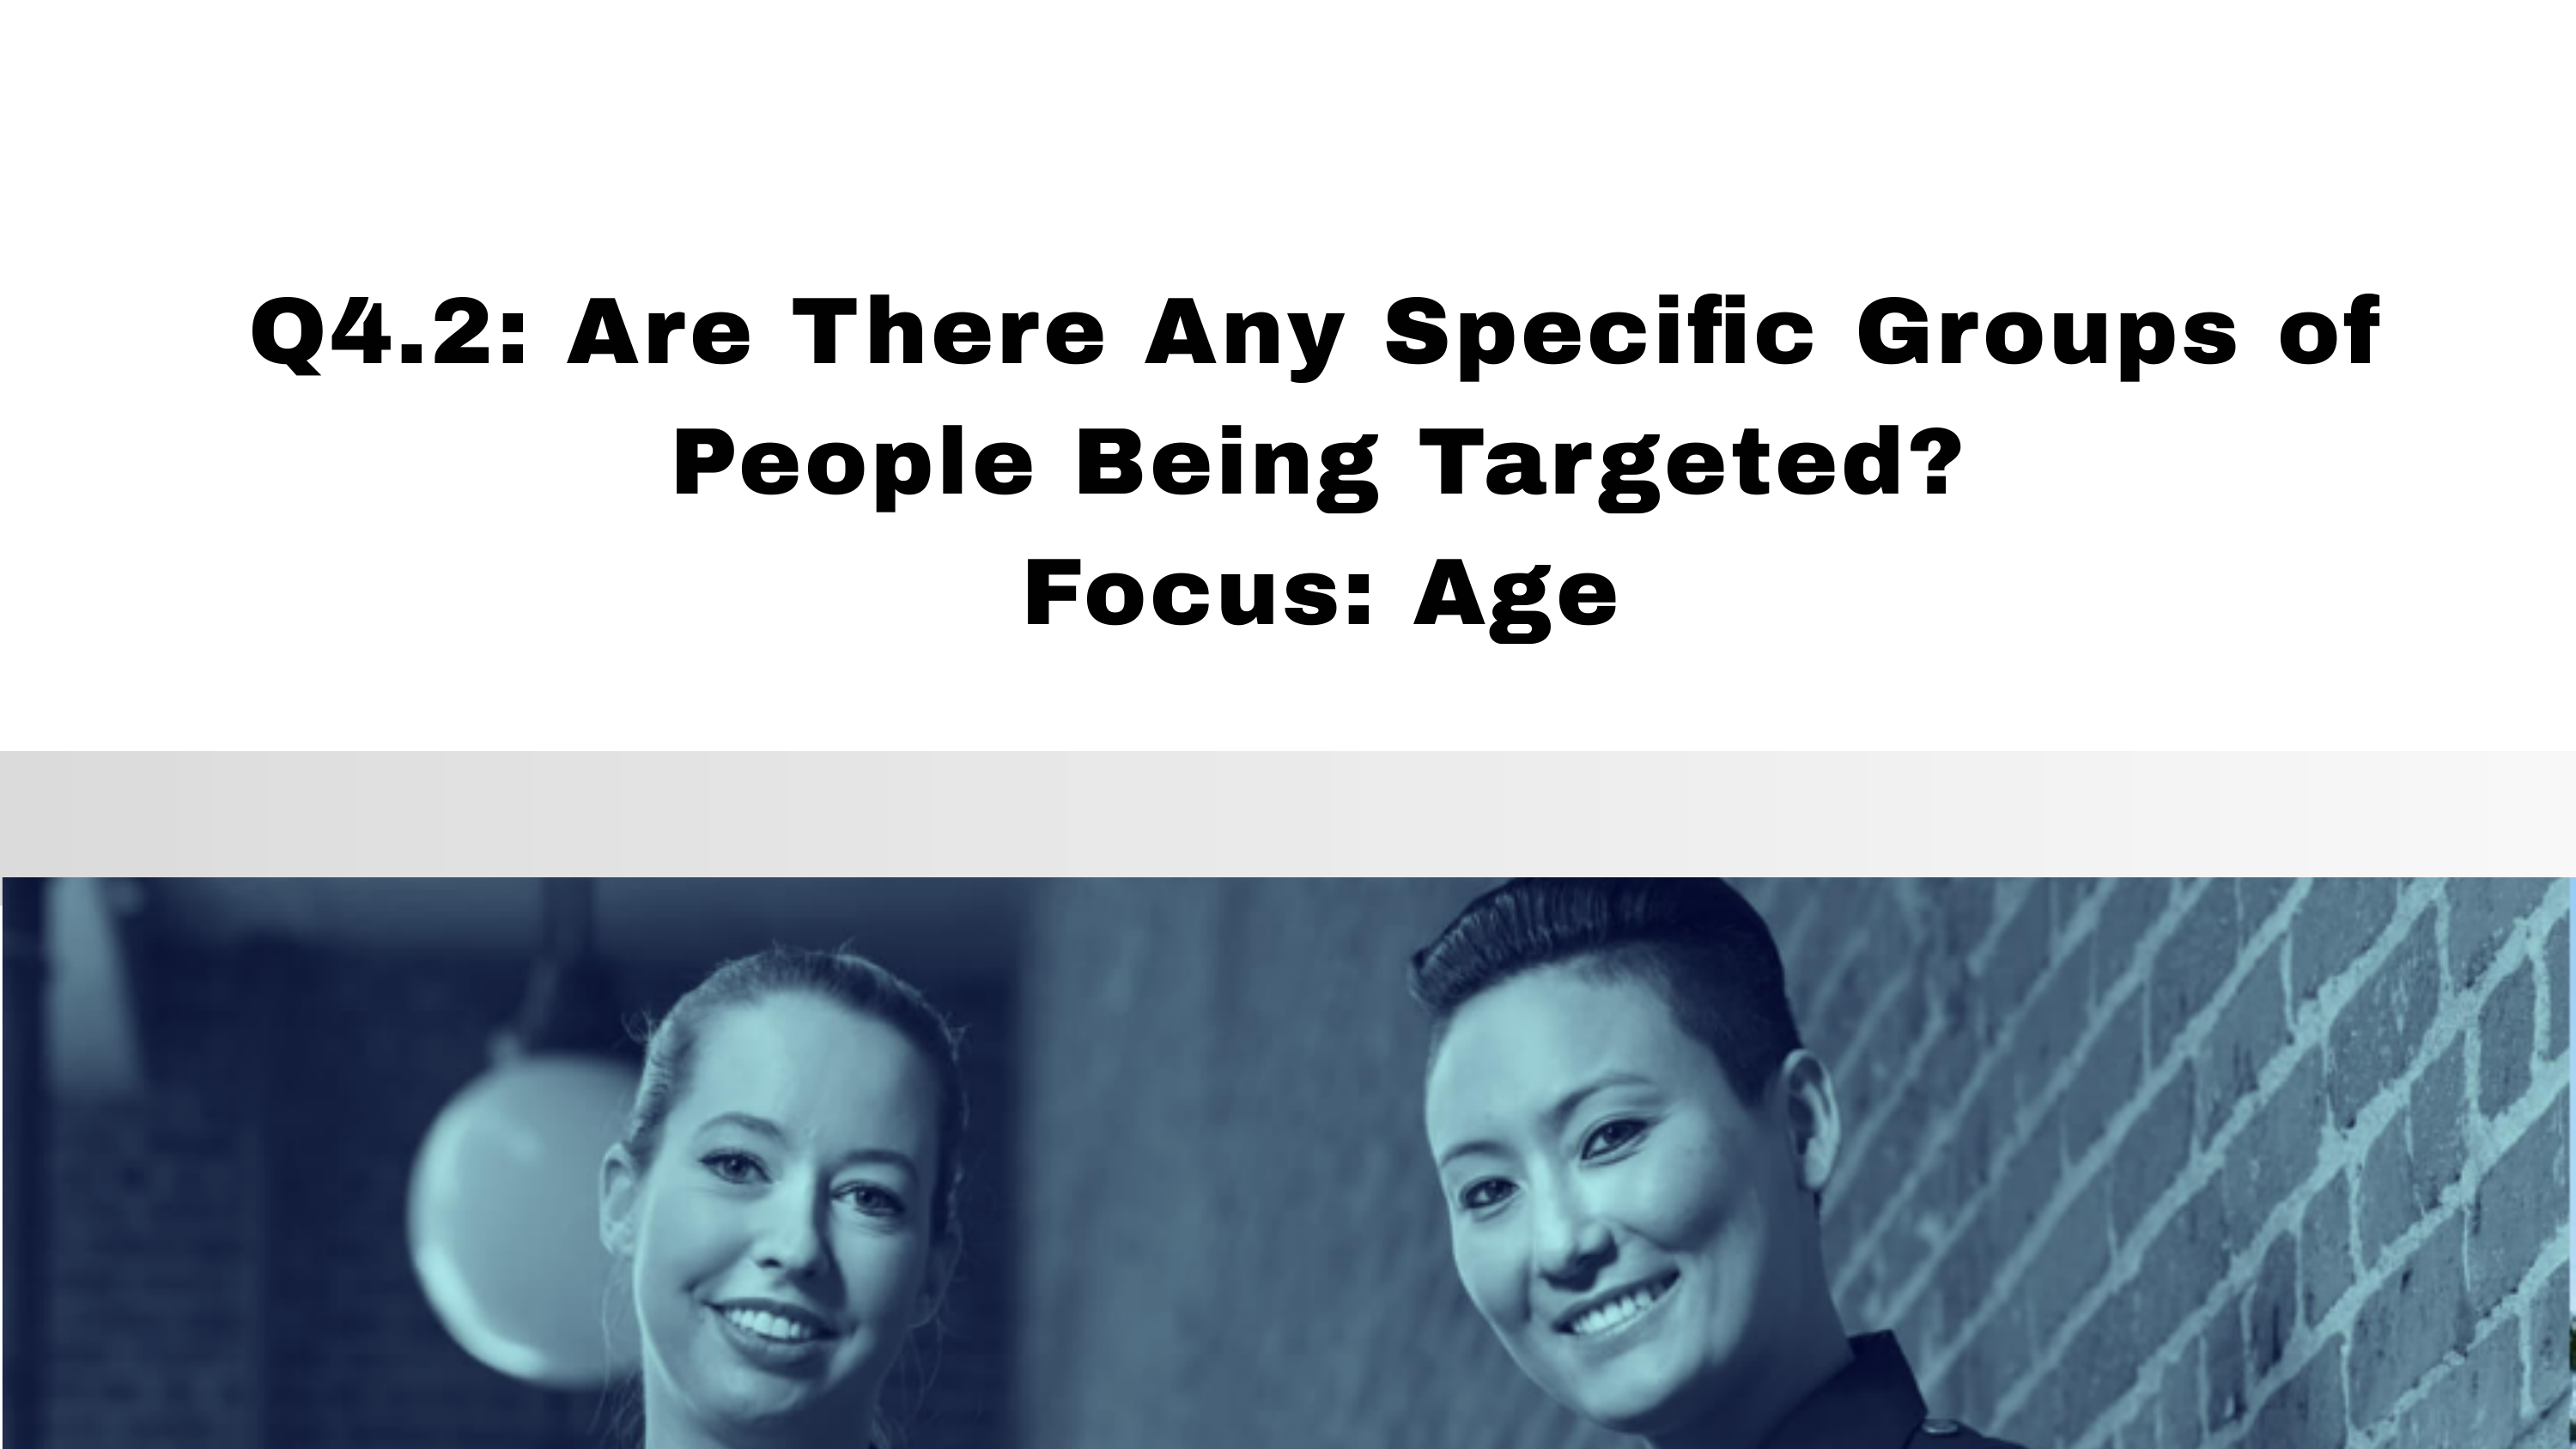

Q4.2: Are There Any Specific Groups of People Being Targeted?
Focus: Age